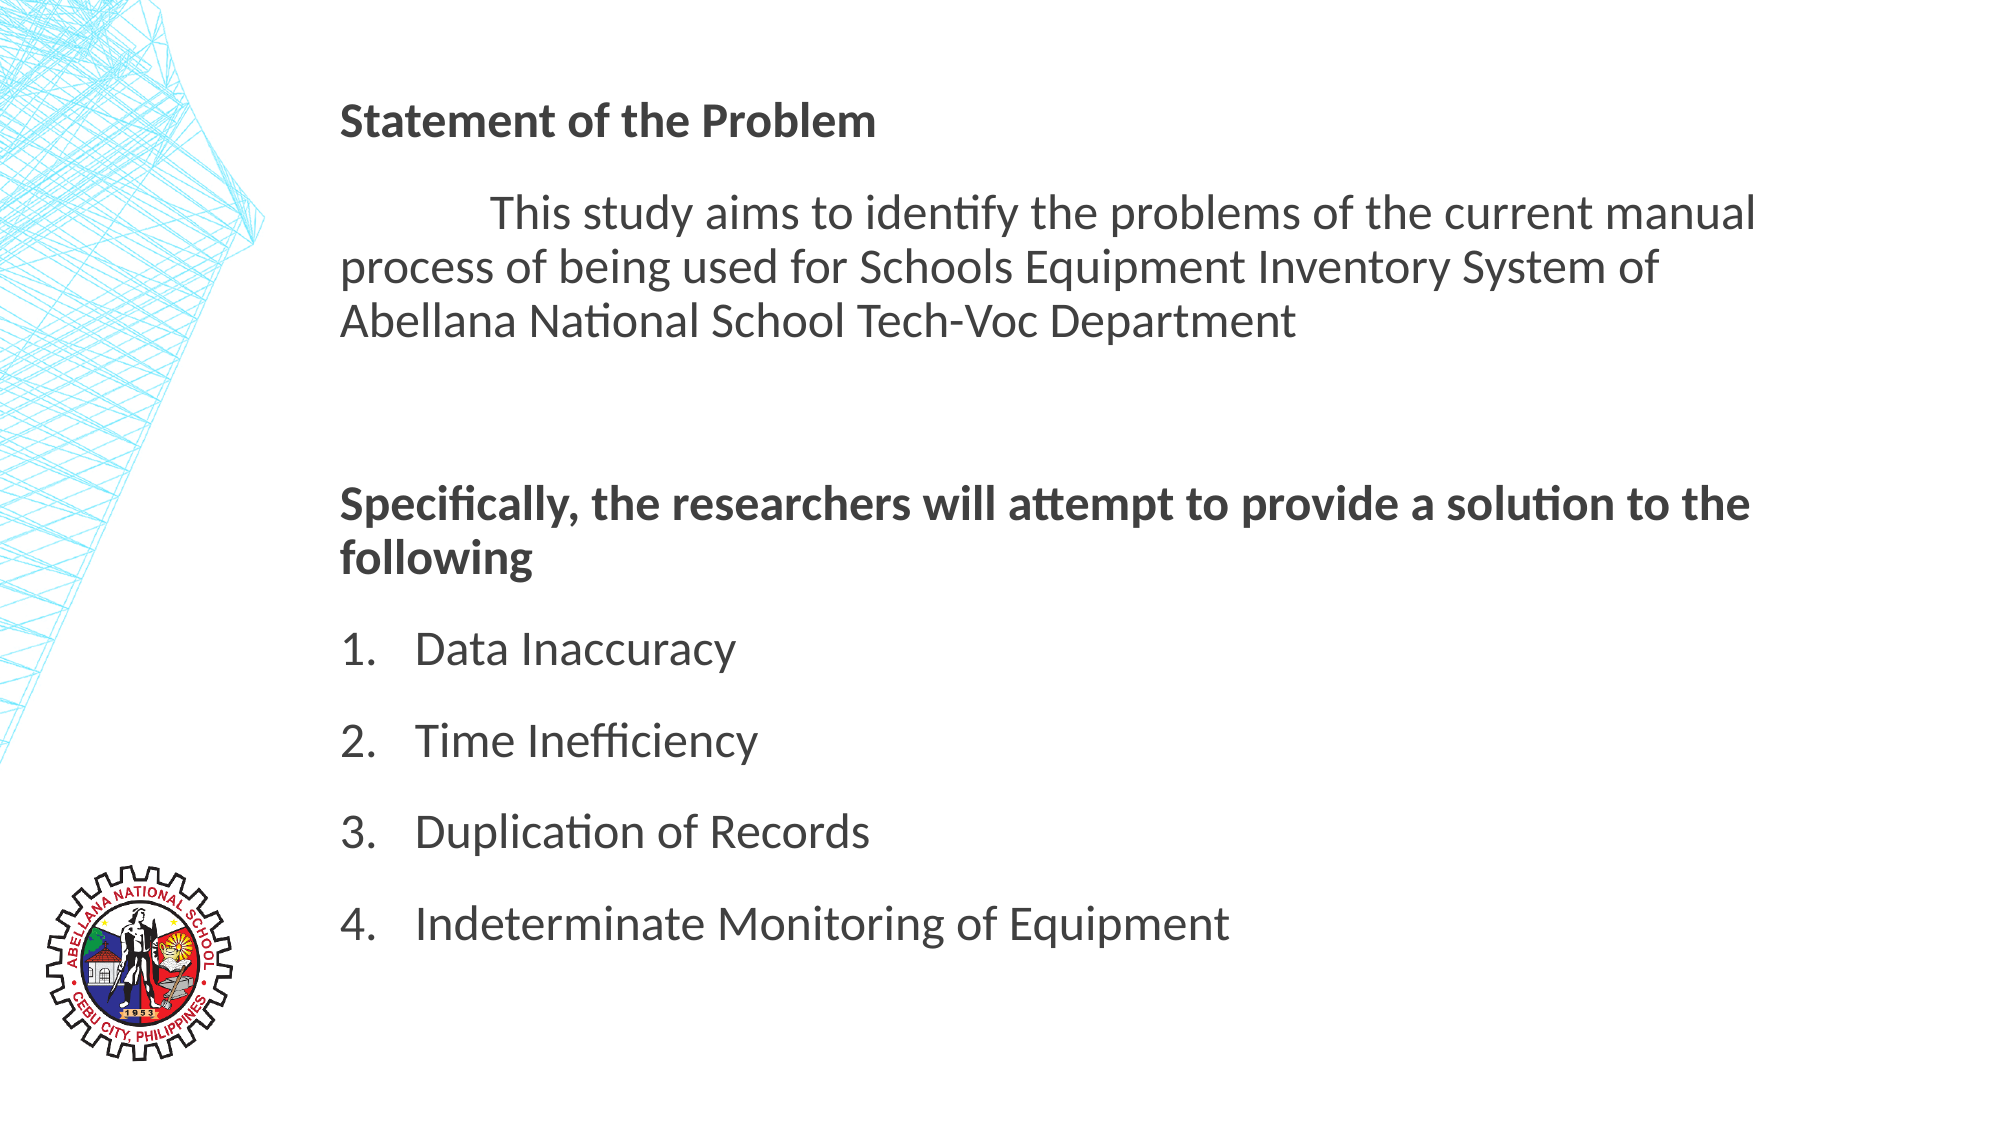

Statement of the Problem
	This study aims to identify the problems of the current manual process of being used for Schools Equipment Inventory System of Abellana National School Tech-Voc Department

Specifically, the researchers will attempt to provide a solution to the following
Data Inaccuracy
Time Inefficiency
Duplication of Records
Indeterminate Monitoring of Equipment